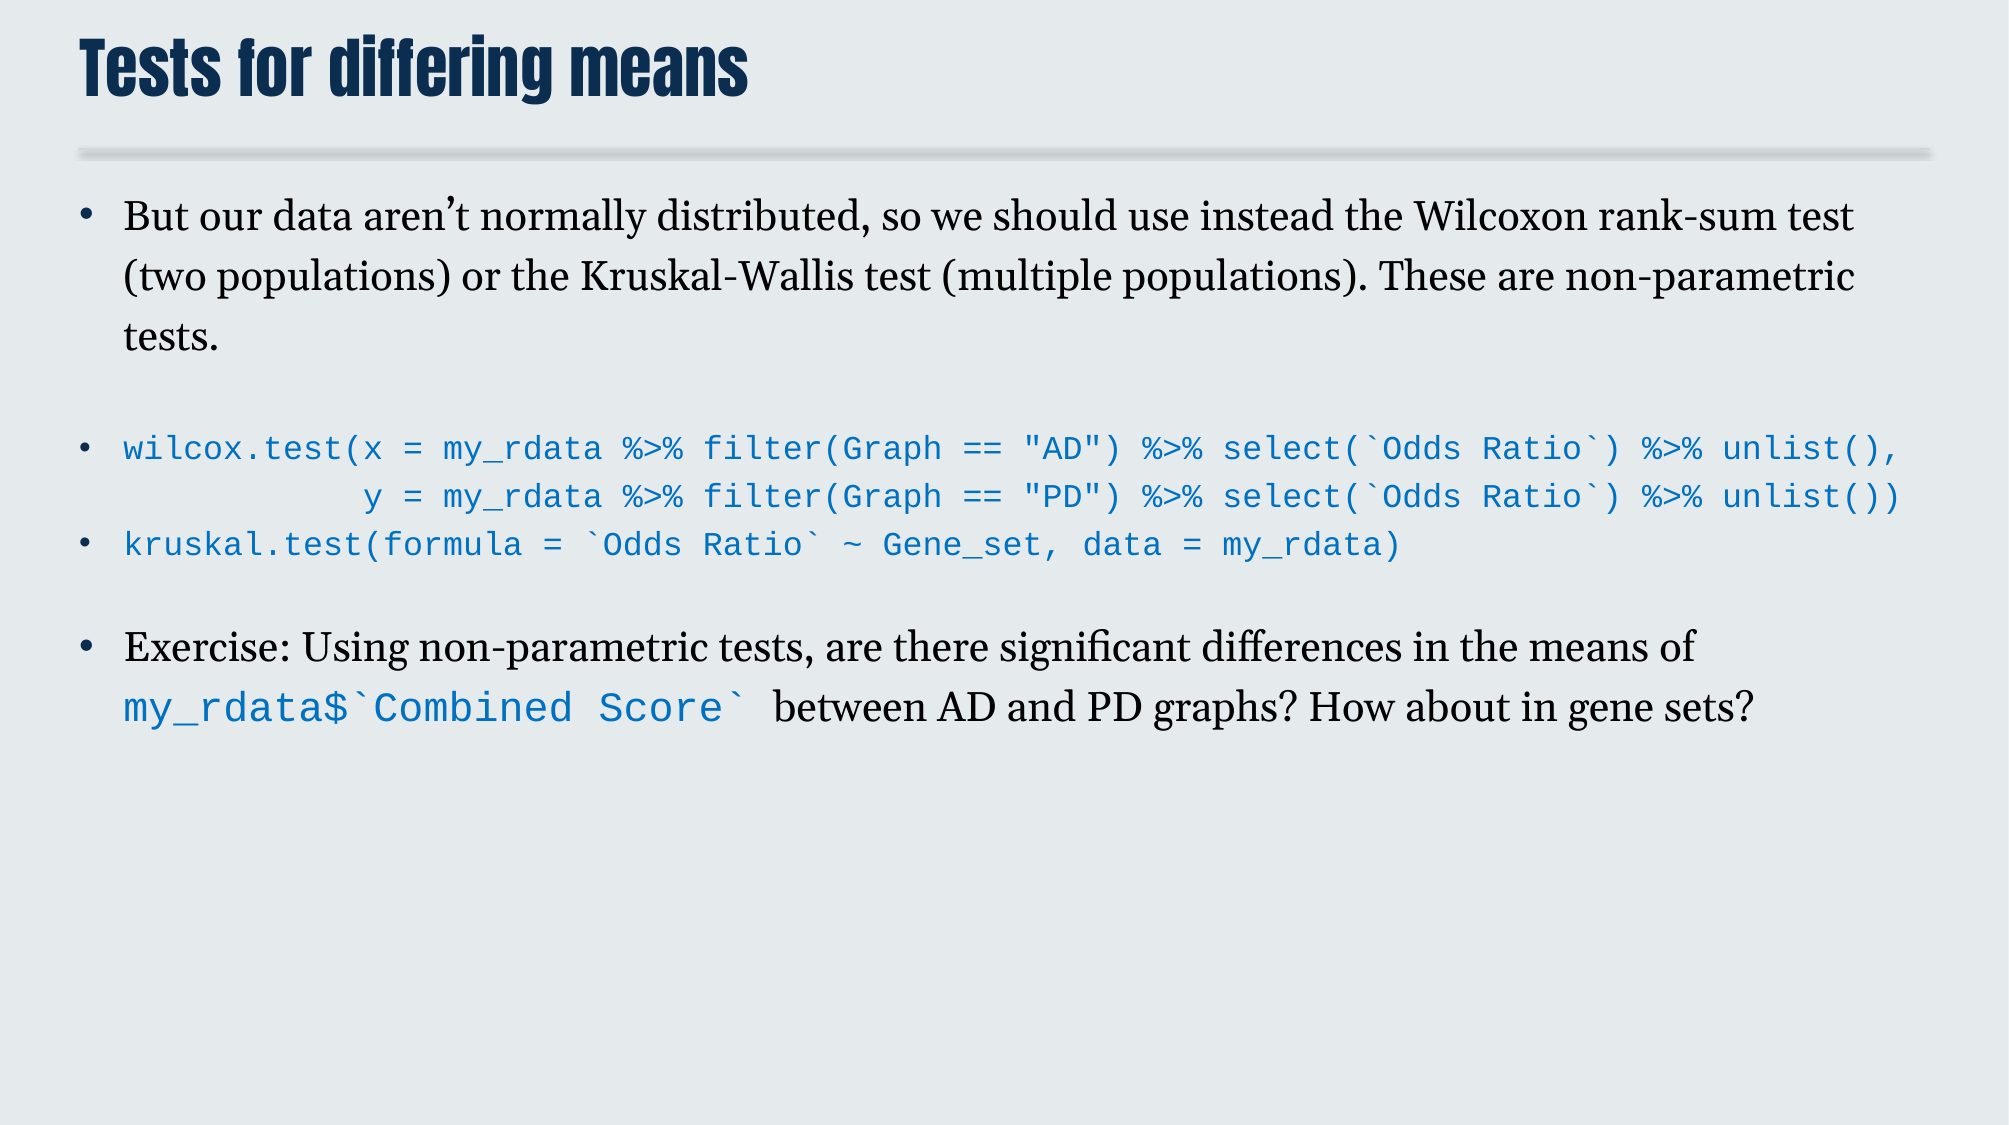

# Tests for differing means
But our data aren’t normally distributed, so we should use instead the Wilcoxon rank-sum test (two populations) or the Kruskal-Wallis test (multiple populations). These are non-parametric tests.

wilcox.test(x = my_rdata %>% filter(Graph == "AD") %>% select(`Odds Ratio`) %>% unlist(),
            y = my_rdata %>% filter(Graph == "PD") %>% select(`Odds Ratio`) %>% unlist())
kruskal.test(formula = `Odds Ratio` ~ Gene_set, data = my_rdata)

Exercise: Using non-parametric tests, are there significant differences in the means of my_rdata$`Combined Score` between AD and PD graphs? How about in gene sets?